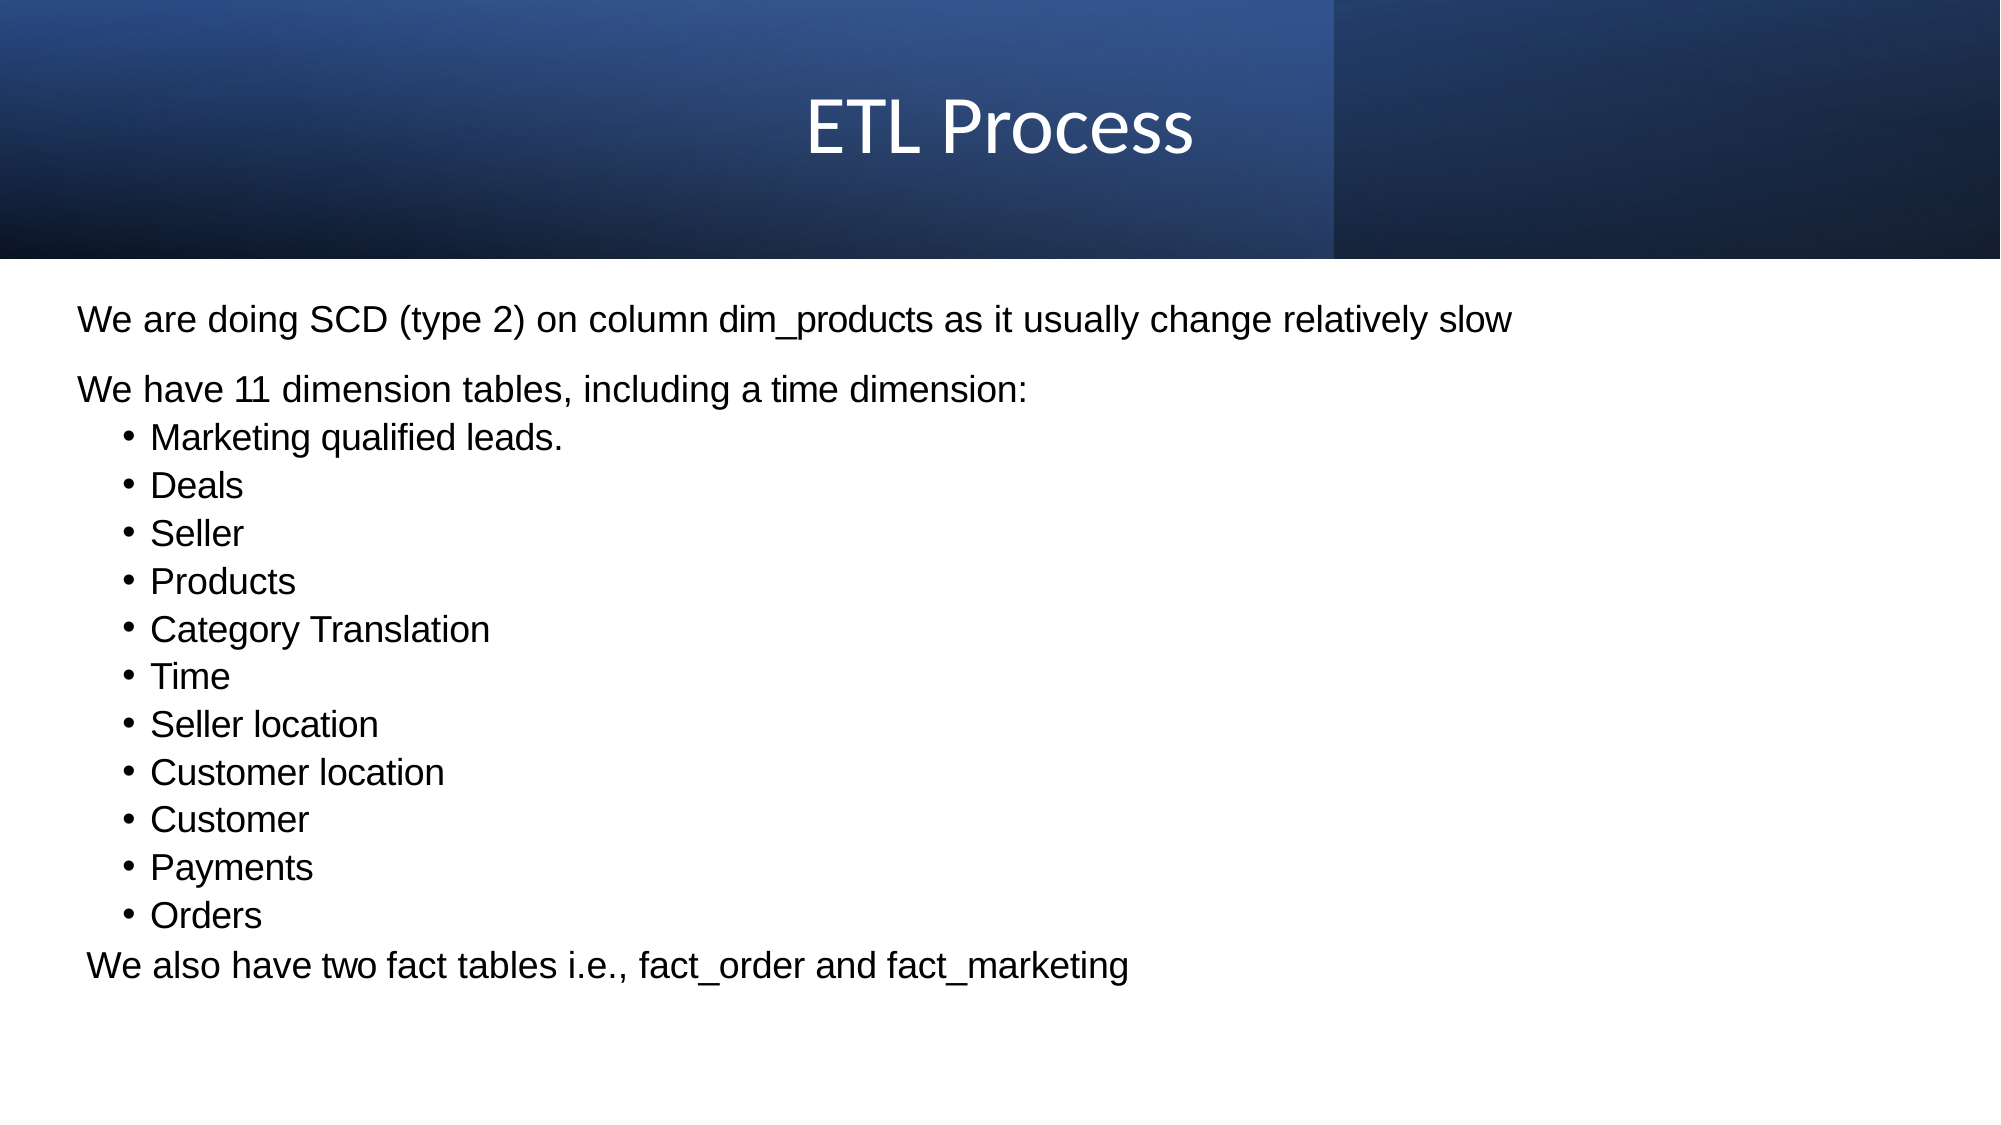

# ETL Process
We are doing SCD (type 2) on column dim_products as it usually change relatively slow
We have 11 dimension tables, including a time dimension:
Marketing qualified leads.
Deals
Seller
Products
Category Translation
Time
Seller location
Customer location
Customer
Payments
Orders

We also have two fact tables i.e., fact_order and fact_marketing